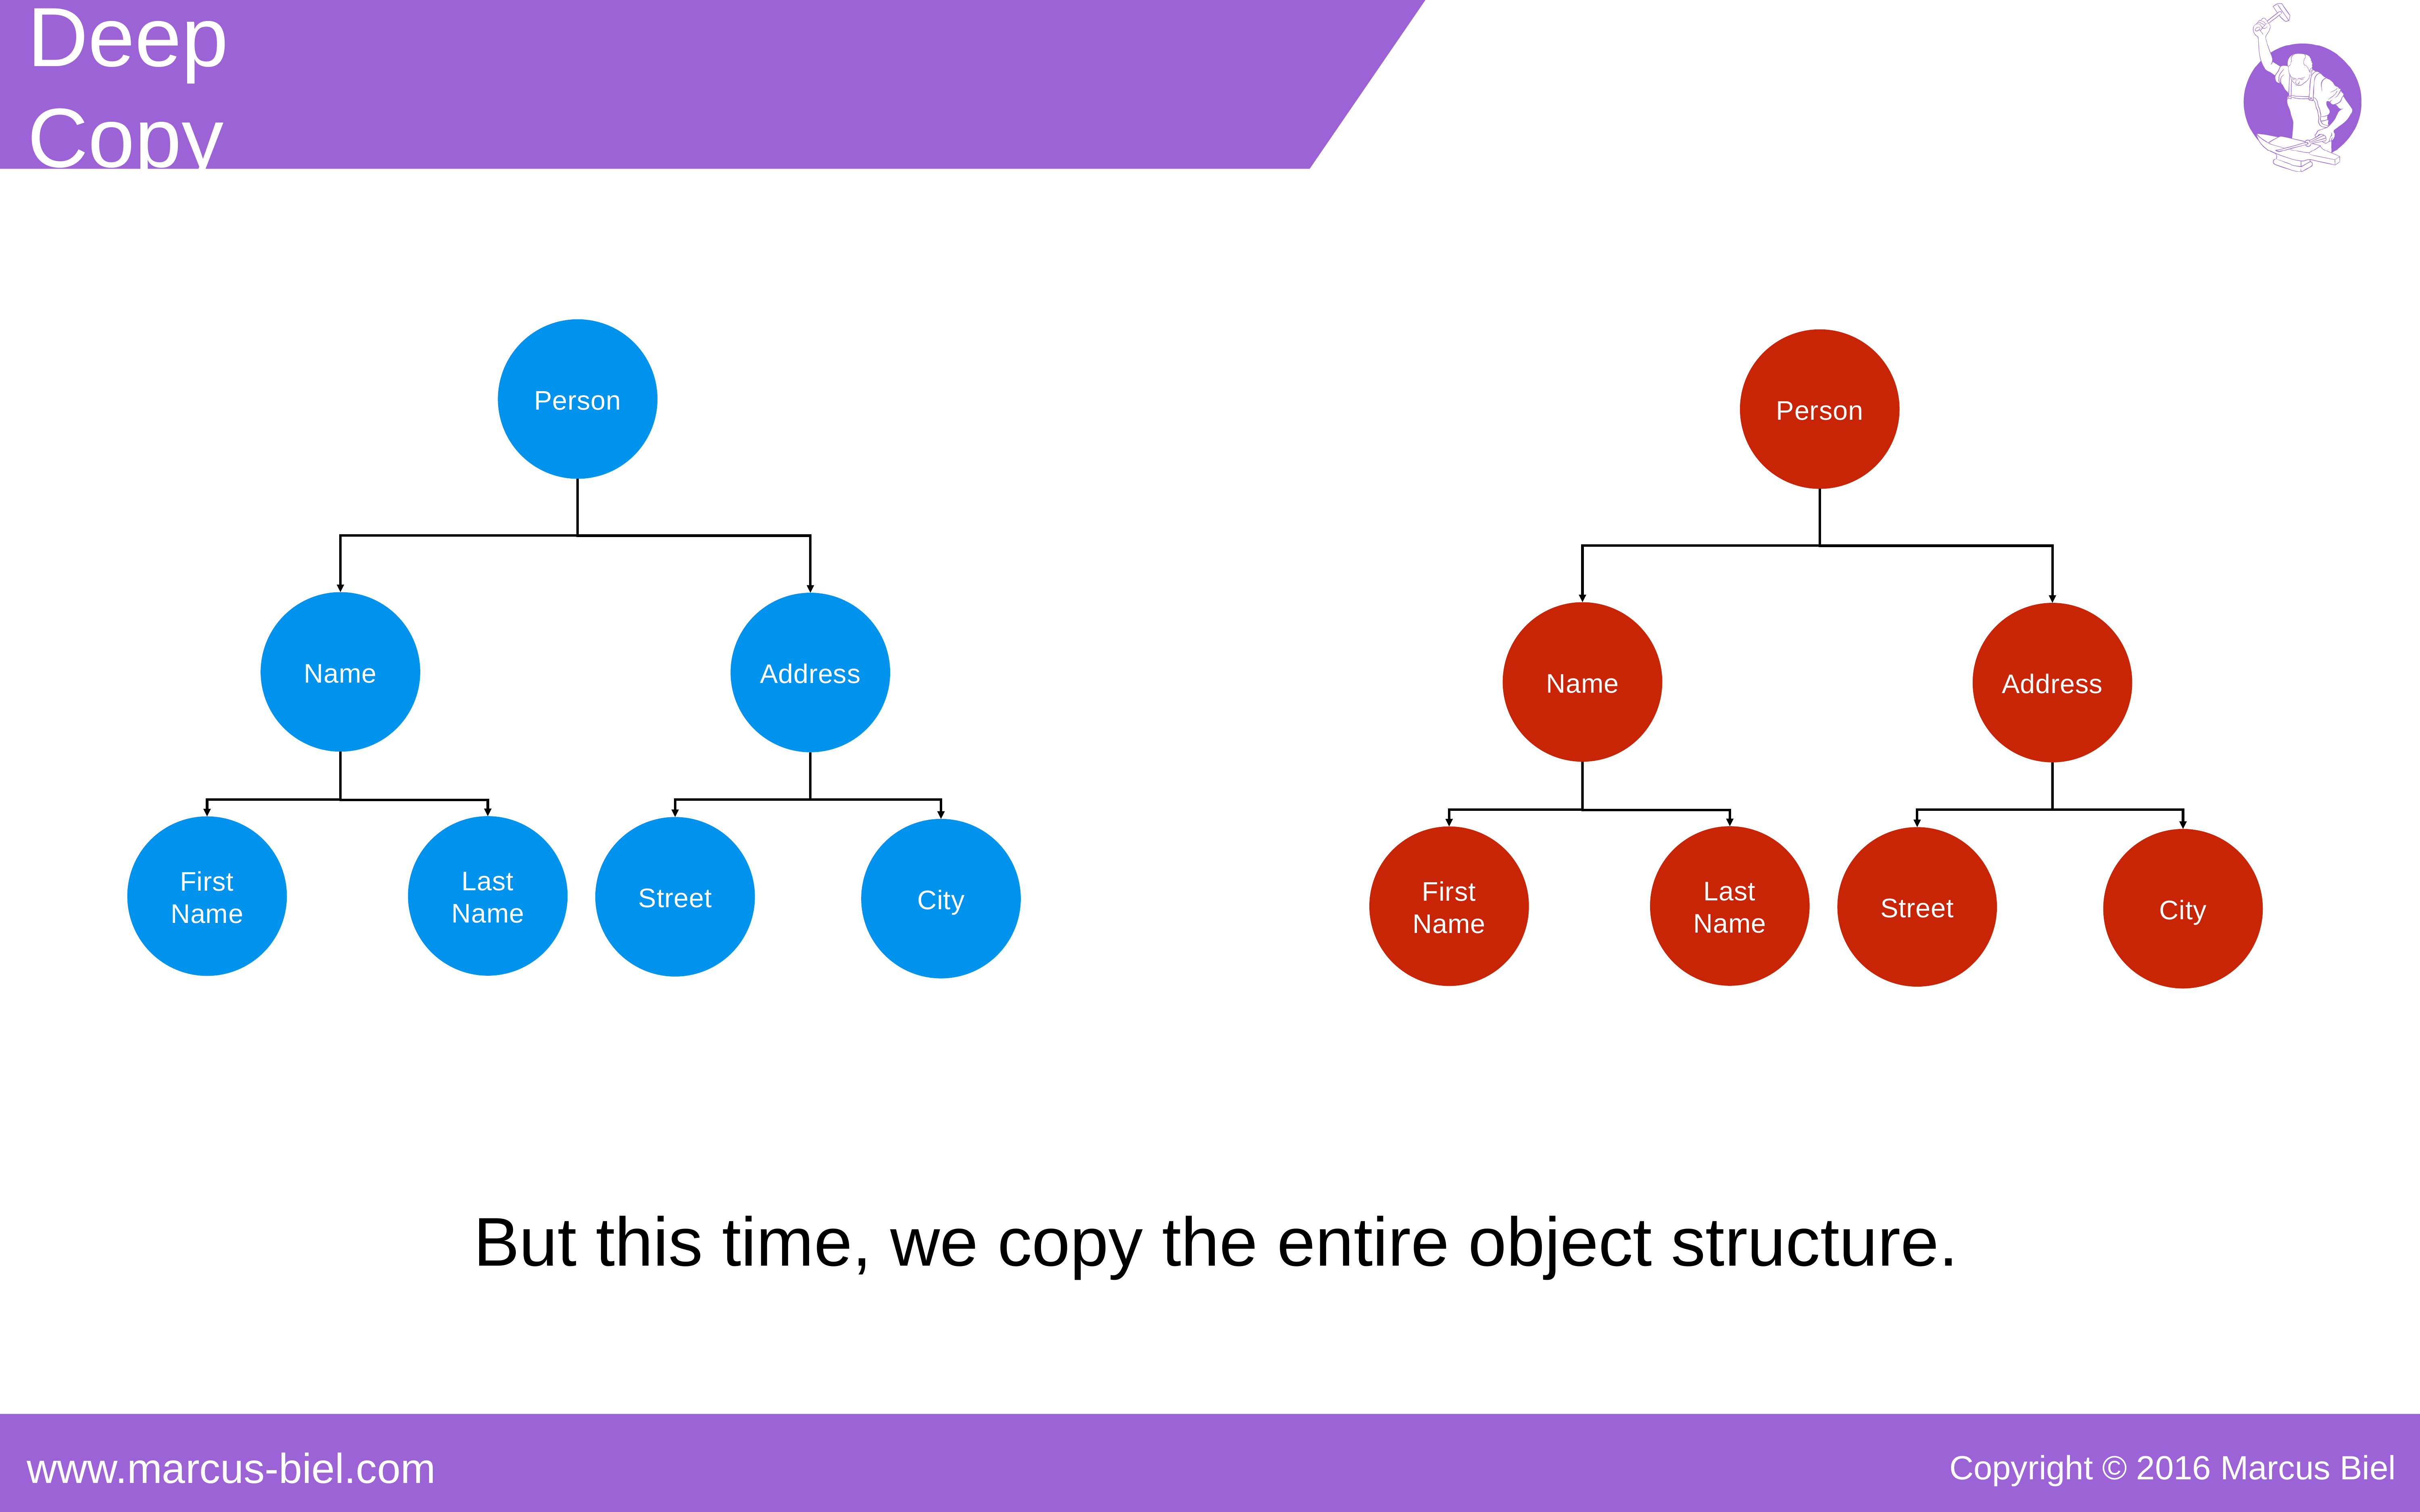

Deep Copy
Person
Person
Name
Address
Name
Address
Last Name
First Name
Street
City
Last Name
First Name
Street
City
 But this time, we copy the entire object structure.